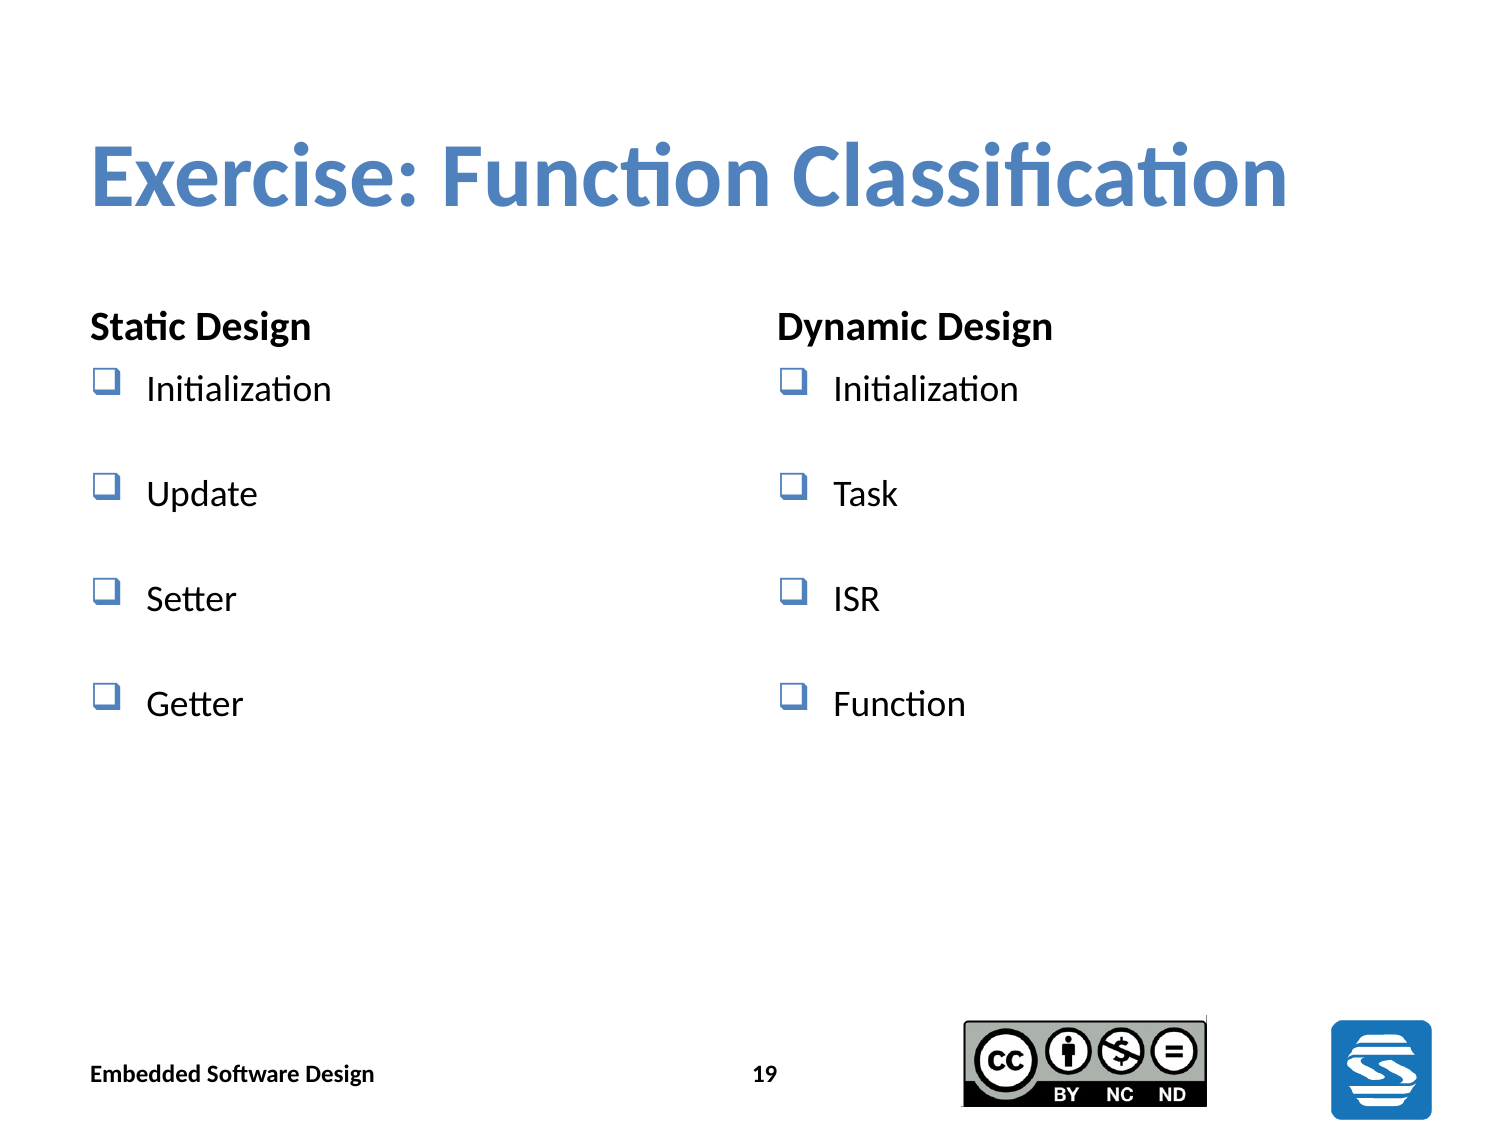

# Exercise: Function Classification
Static Design
Dynamic Design
Initialization

Update

Setter

Getter

Initialization

Task

ISR

Function
Embedded Software Design
19